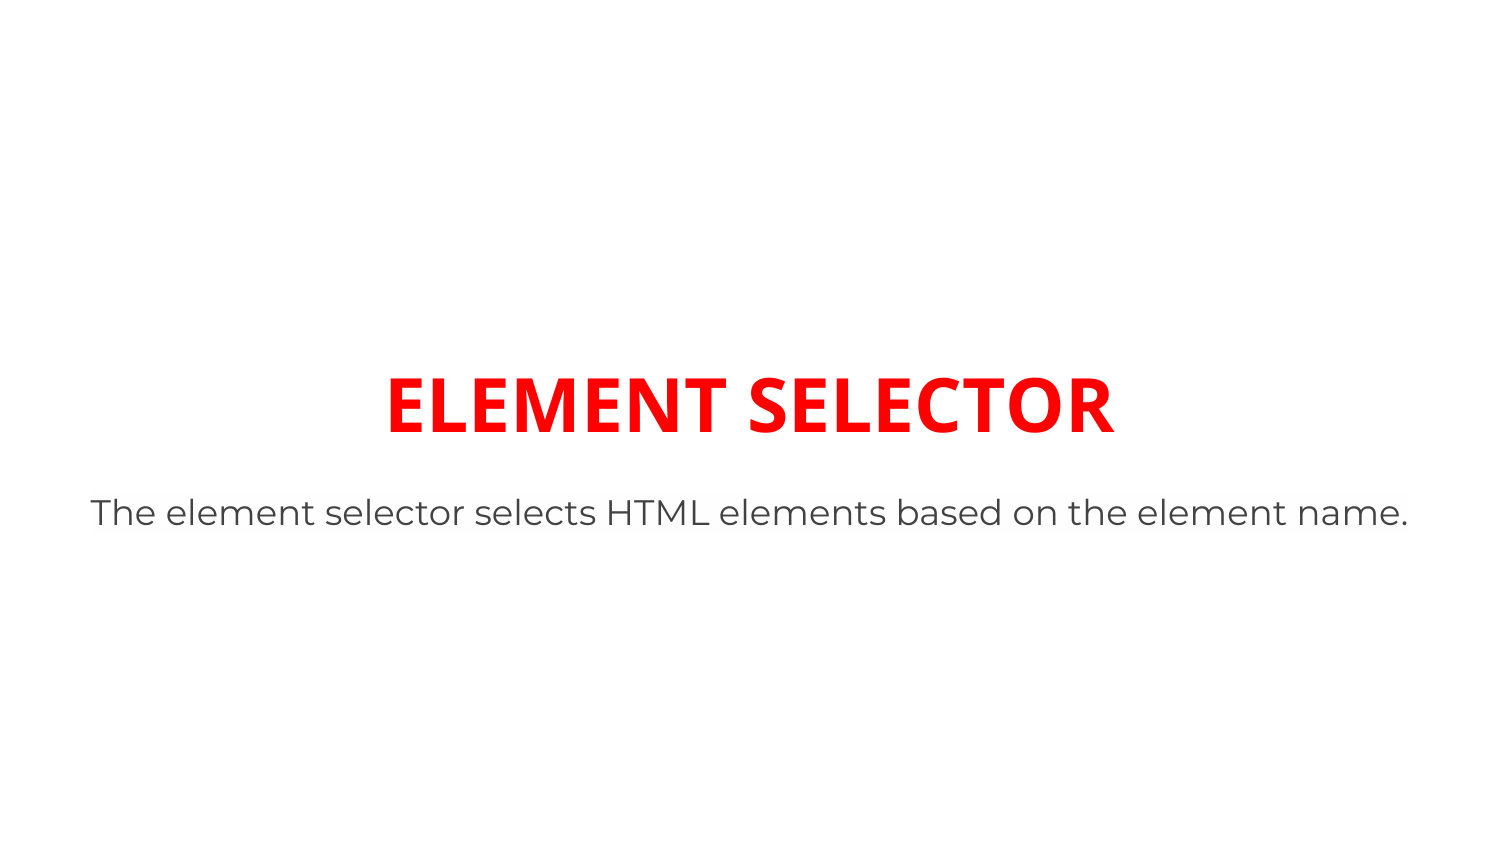

# ELEMENT SELECTOR
The element selector selects HTML elements based on the element name.